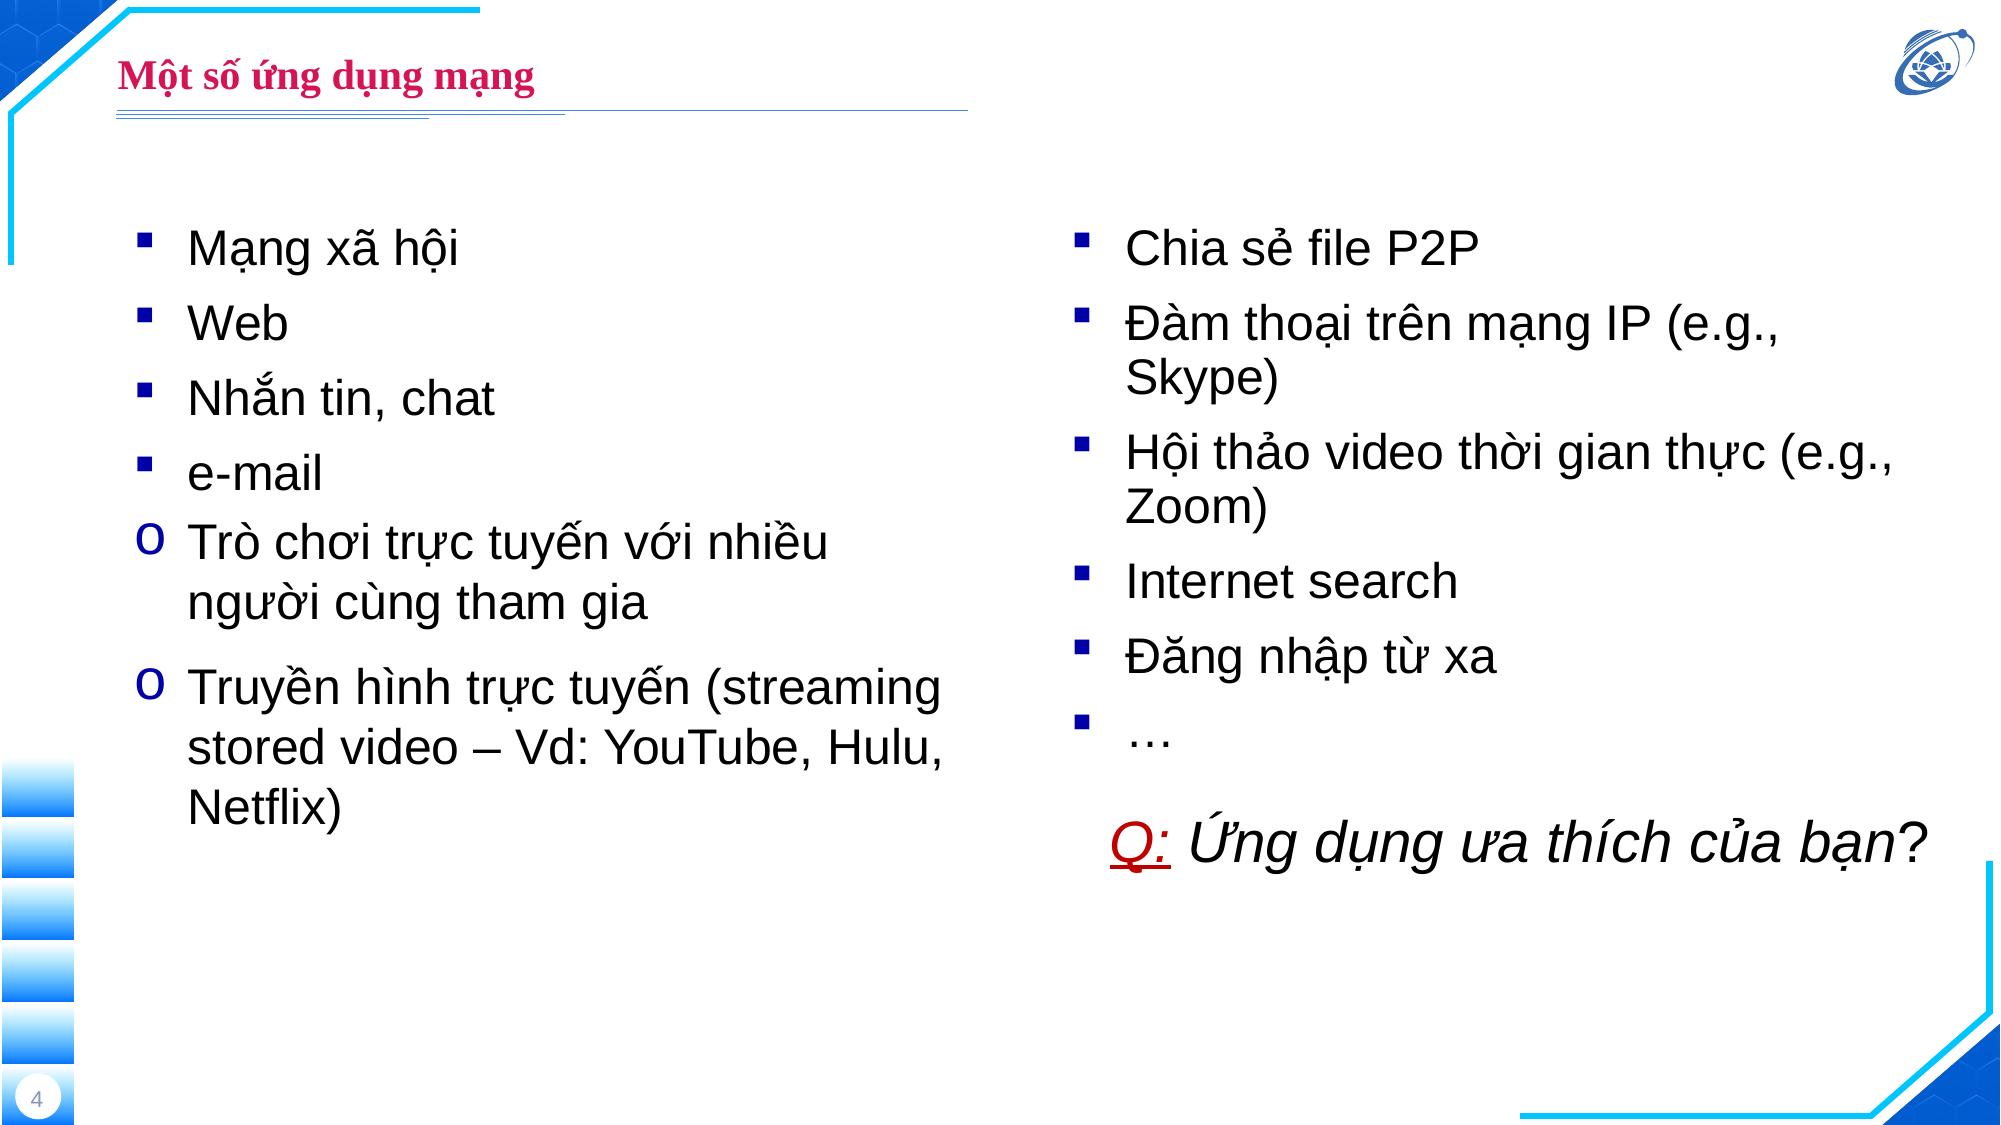

# Một số ứng dụng mạng

Mạng xã hội
Web
Nhắn tin, chat
e-mail
Trò chơi trực tuyến với nhiều người cùng tham gia
Truyền hình trực tuyến (streaming stored video – Vd: YouTube, Hulu, Netflix)

Chia sẻ file P2P
Đàm thoại trên mạng IP (e.g., Skype)
Hội thảo video thời gian thực (e.g., Zoom)
Internet search
Đăng nhập từ xa
…

Q: Ứng dụng ưa thích của bạn?
4